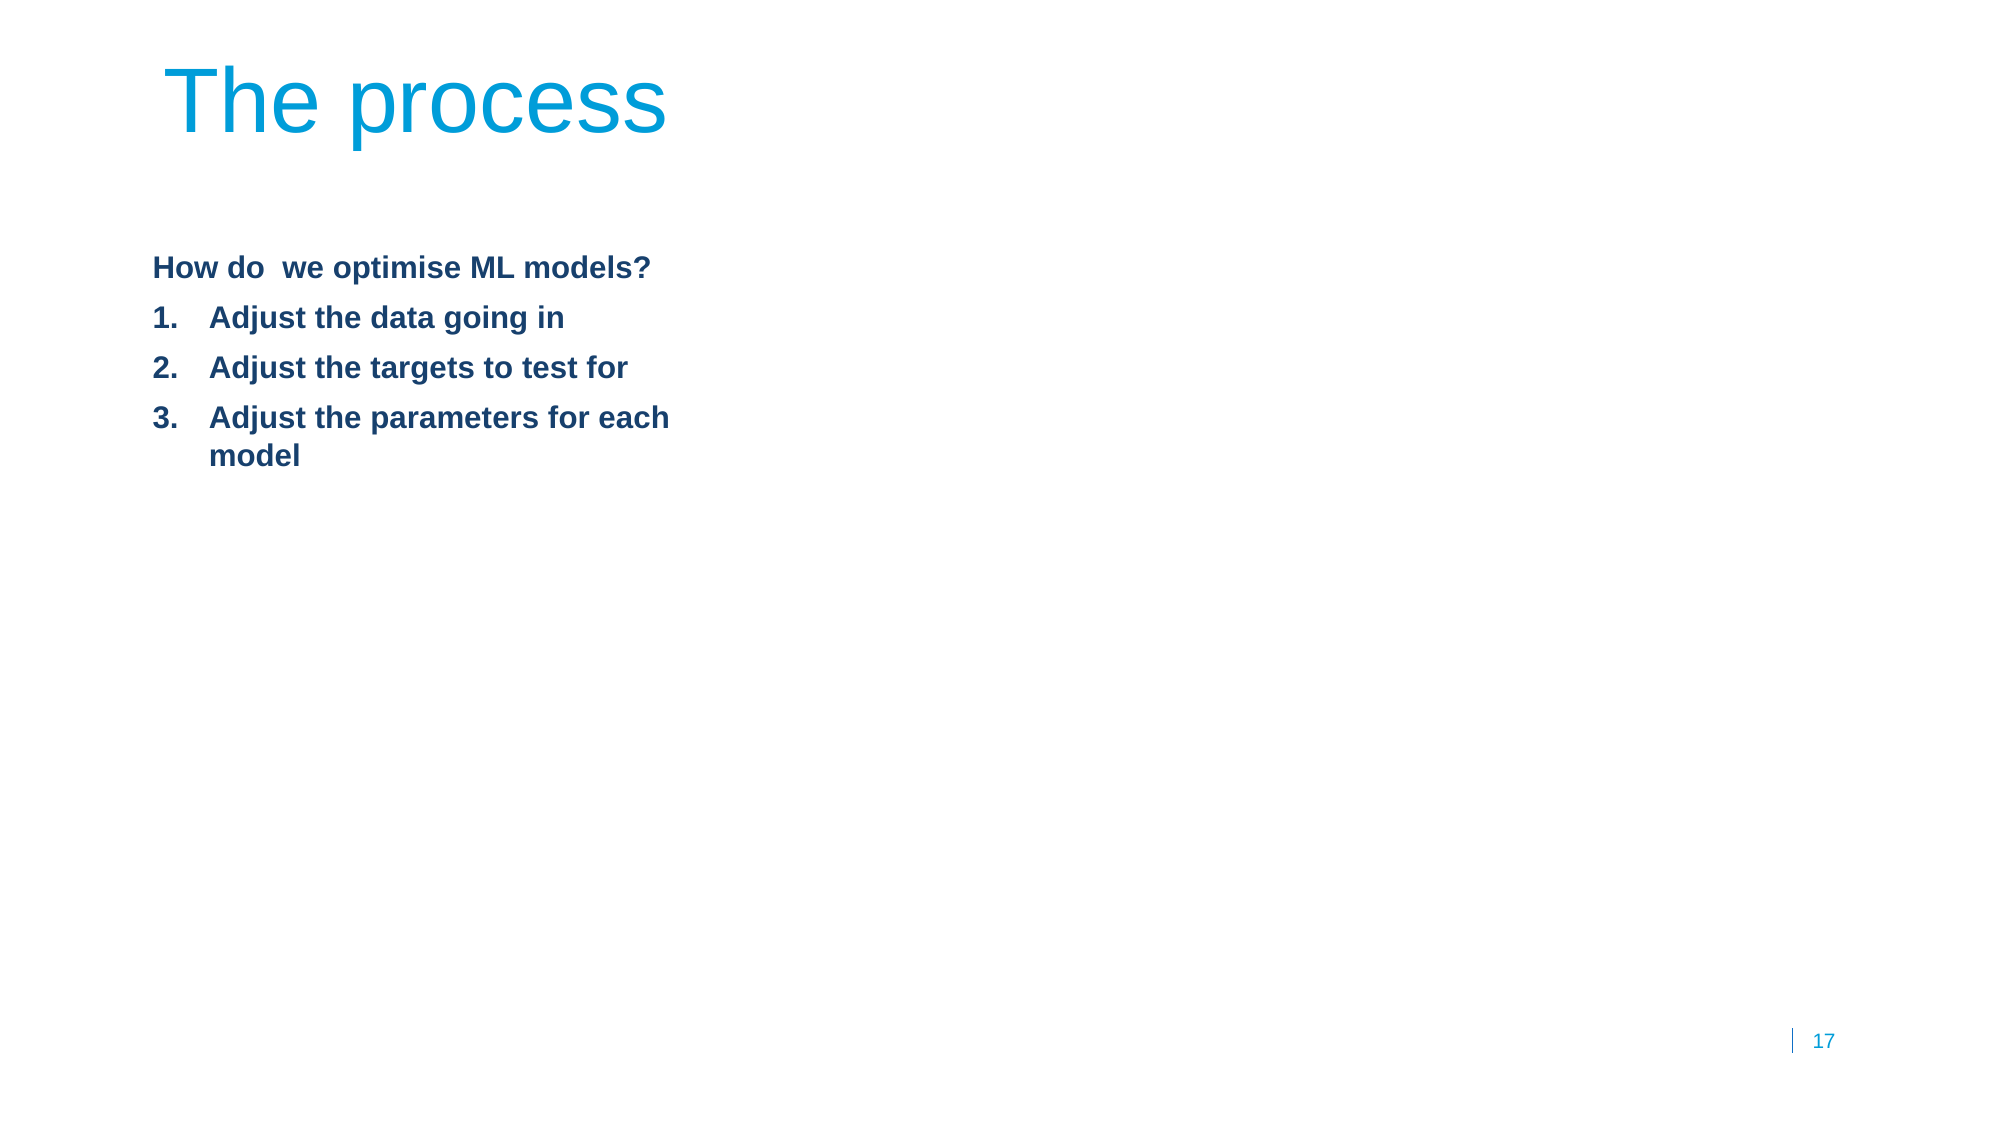

# The process

How do  we optimise ML models?
Adjust the data going in
Adjust the targets to test for
Adjust the parameters for each model